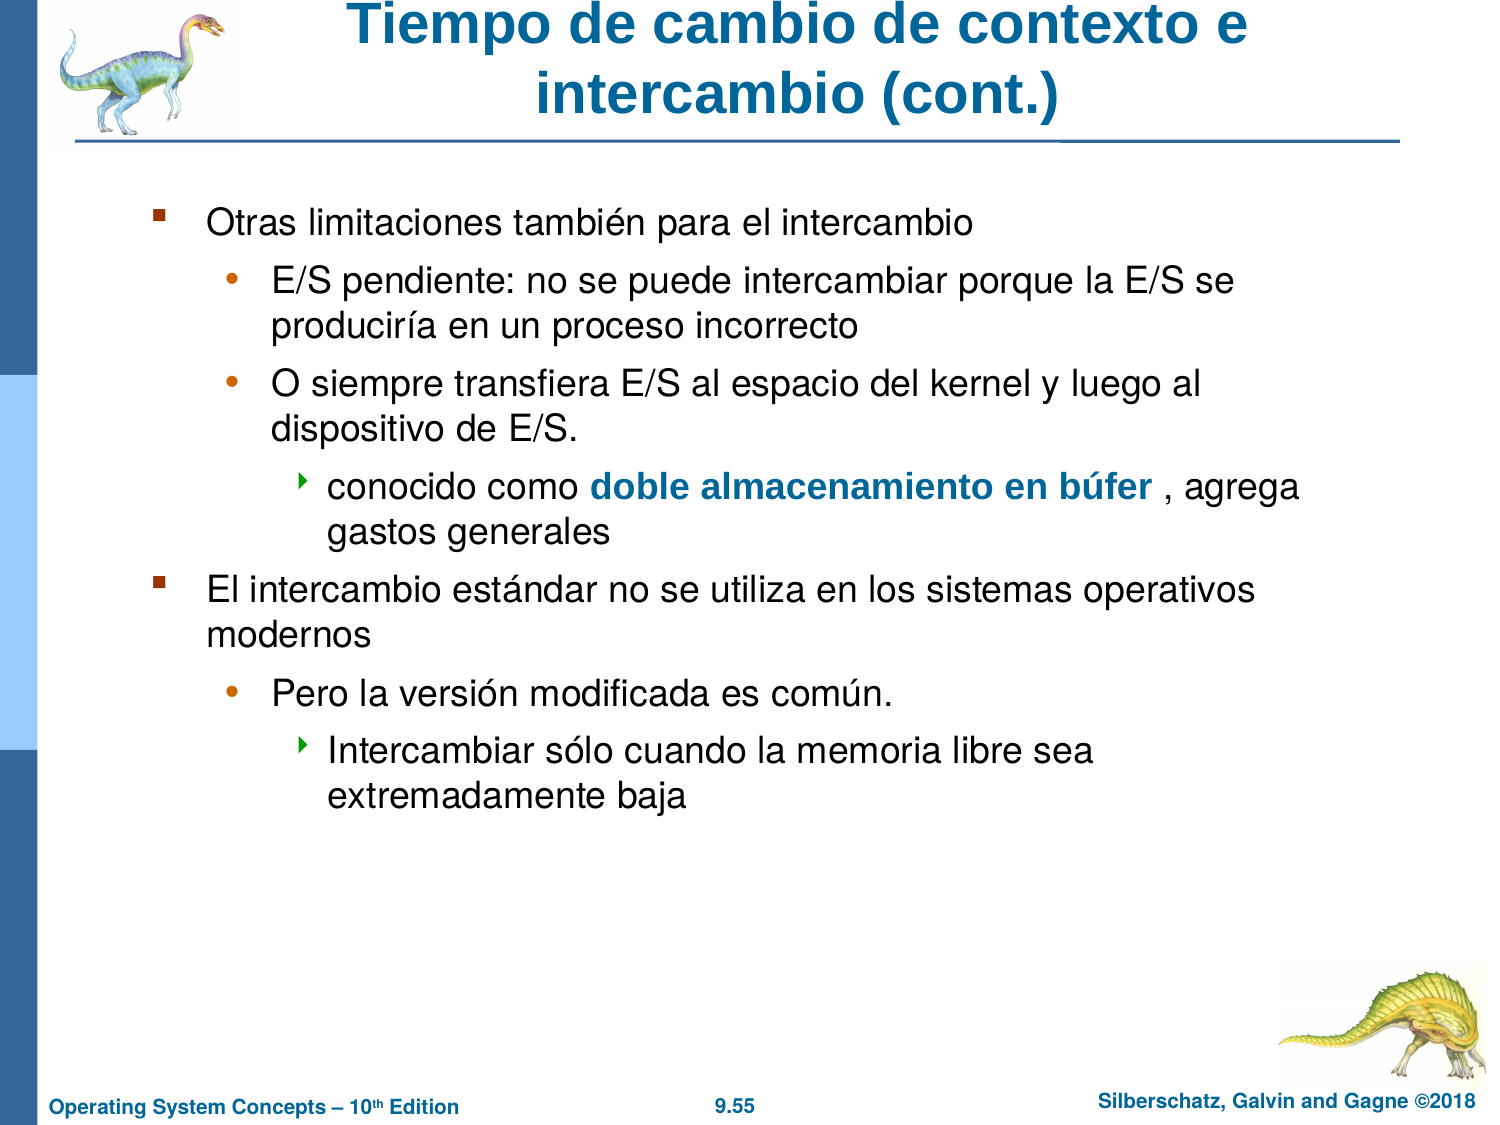

# Tiempo de cambio de contexto e intercambio (cont.)
Otras limitaciones también para el intercambio
E/S pendiente: no se puede intercambiar porque la E/S se produciría en un proceso incorrecto
O siempre transfiera E/S al espacio del kernel y luego al dispositivo de E/S.
conocido como doble almacenamiento en búfer , agrega gastos generales
El intercambio estándar no se utiliza en los sistemas operativos modernos
Pero la versión modificada es común.
Intercambiar sólo cuando la memoria libre sea extremadamente baja